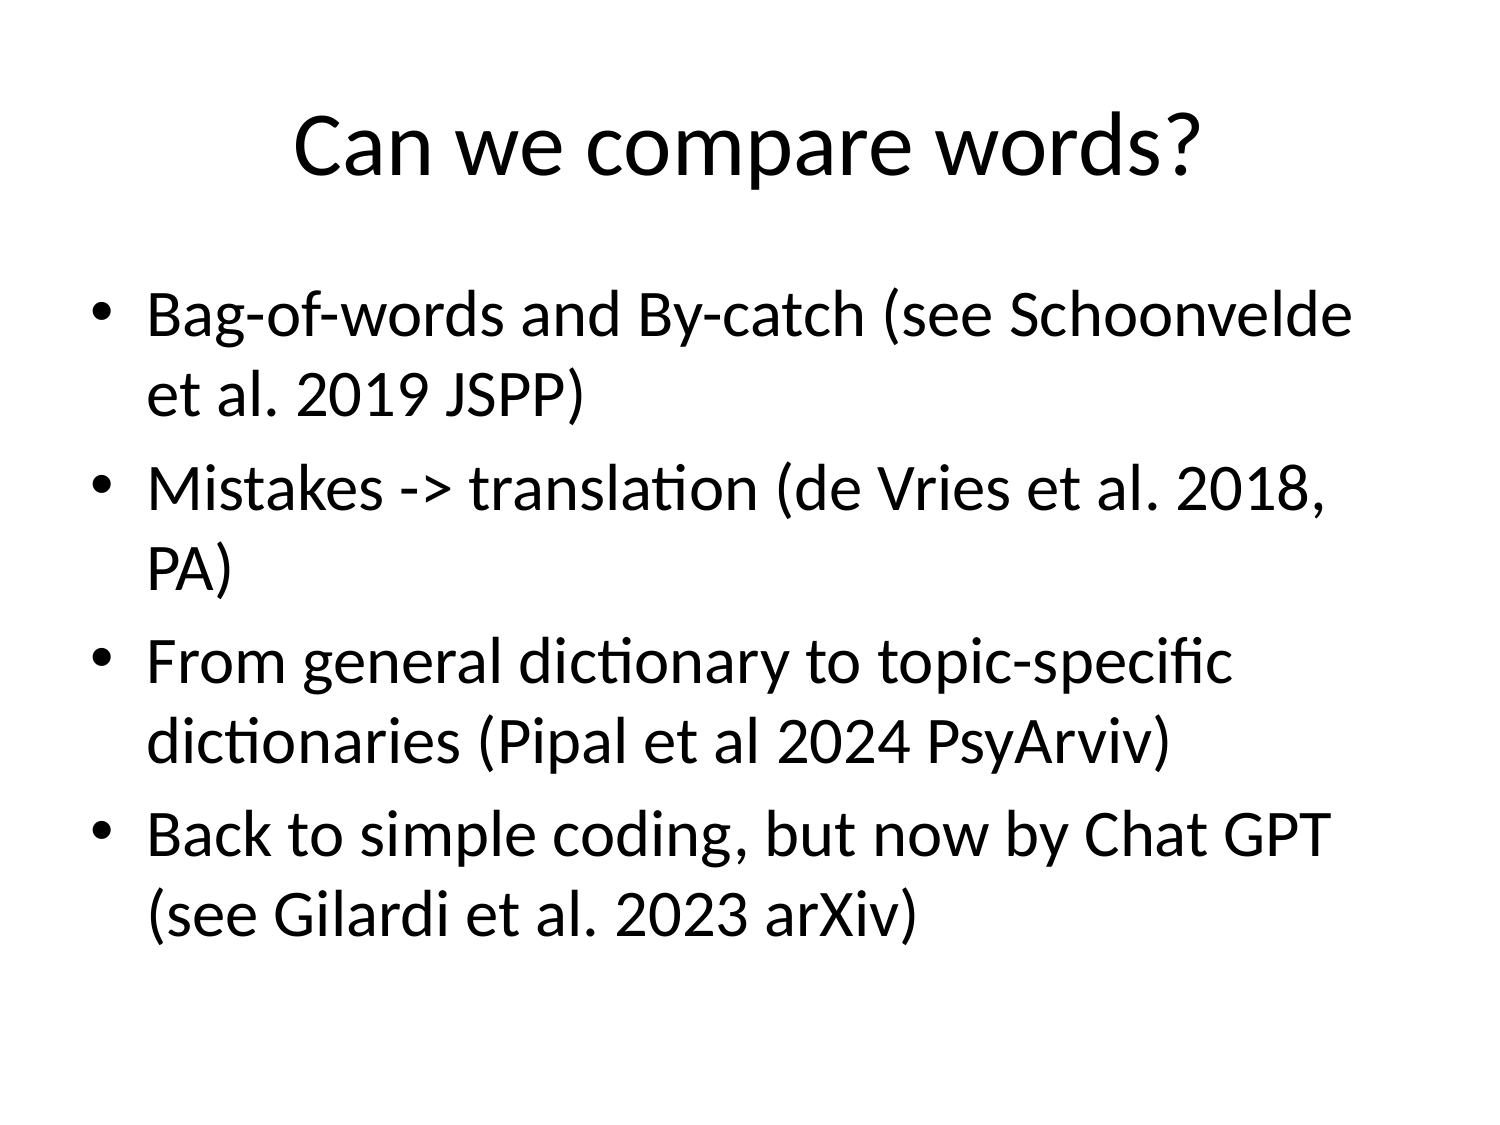

# Can we compare words?
Bag-of-words and By-catch (see Schoonvelde et al. 2019 JSPP)
Mistakes -> translation (de Vries et al. 2018, PA)
From general dictionary to topic-specific dictionaries (Pipal et al 2024 PsyArviv)
Back to simple coding, but now by Chat GPT (see Gilardi et al. 2023 arXiv)